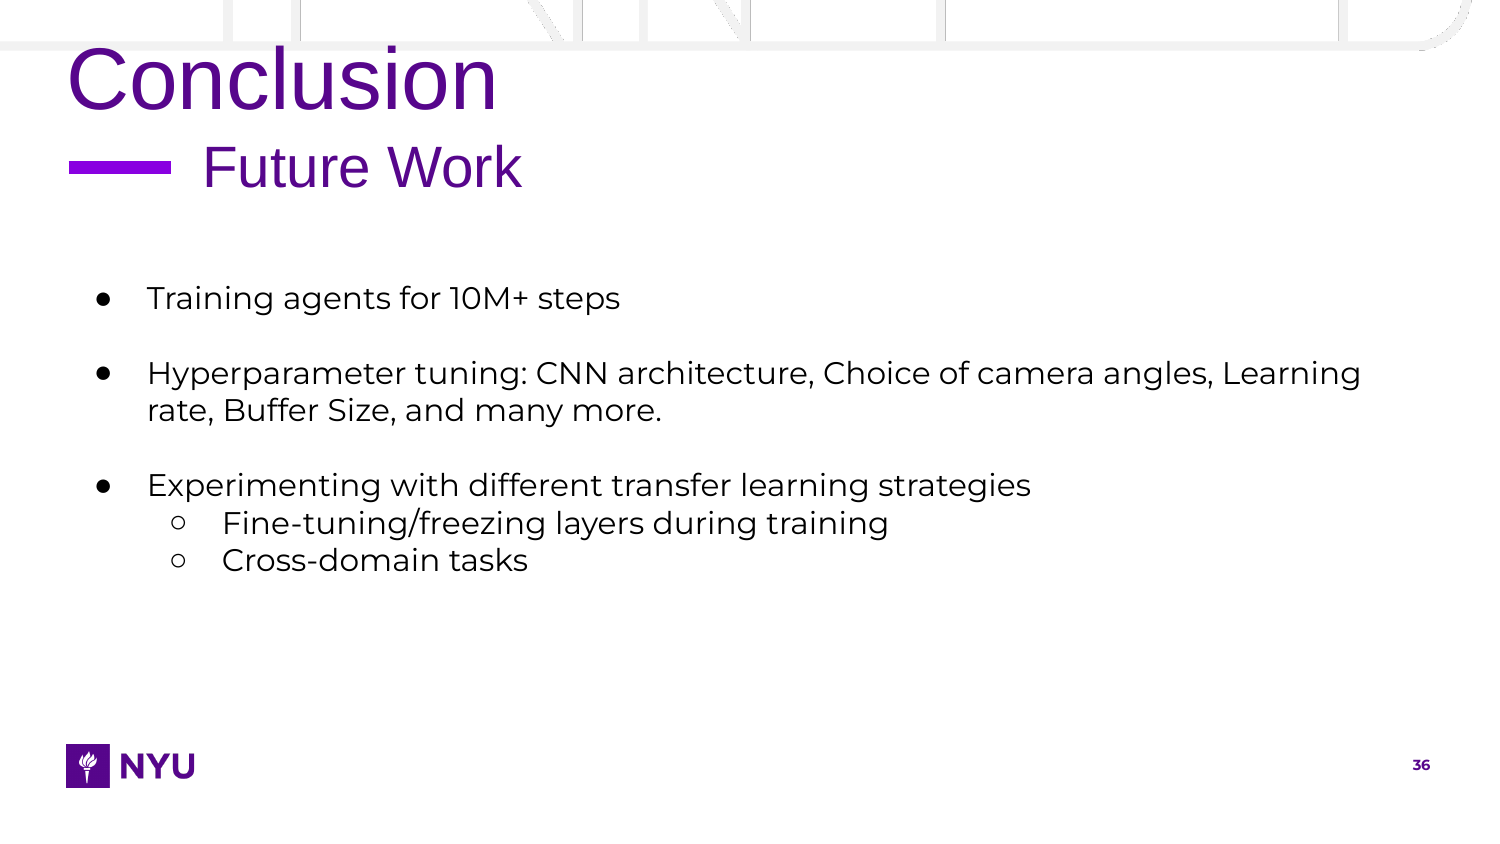

# Conclusion
Future Work
Training agents for 10M+ steps

Hyperparameter tuning: CNN architecture, Choice of camera angles, Learning rate, Buffer Size, and many more.

Experimenting with different transfer learning strategies
Fine-tuning/freezing layers during training
Cross-domain tasks